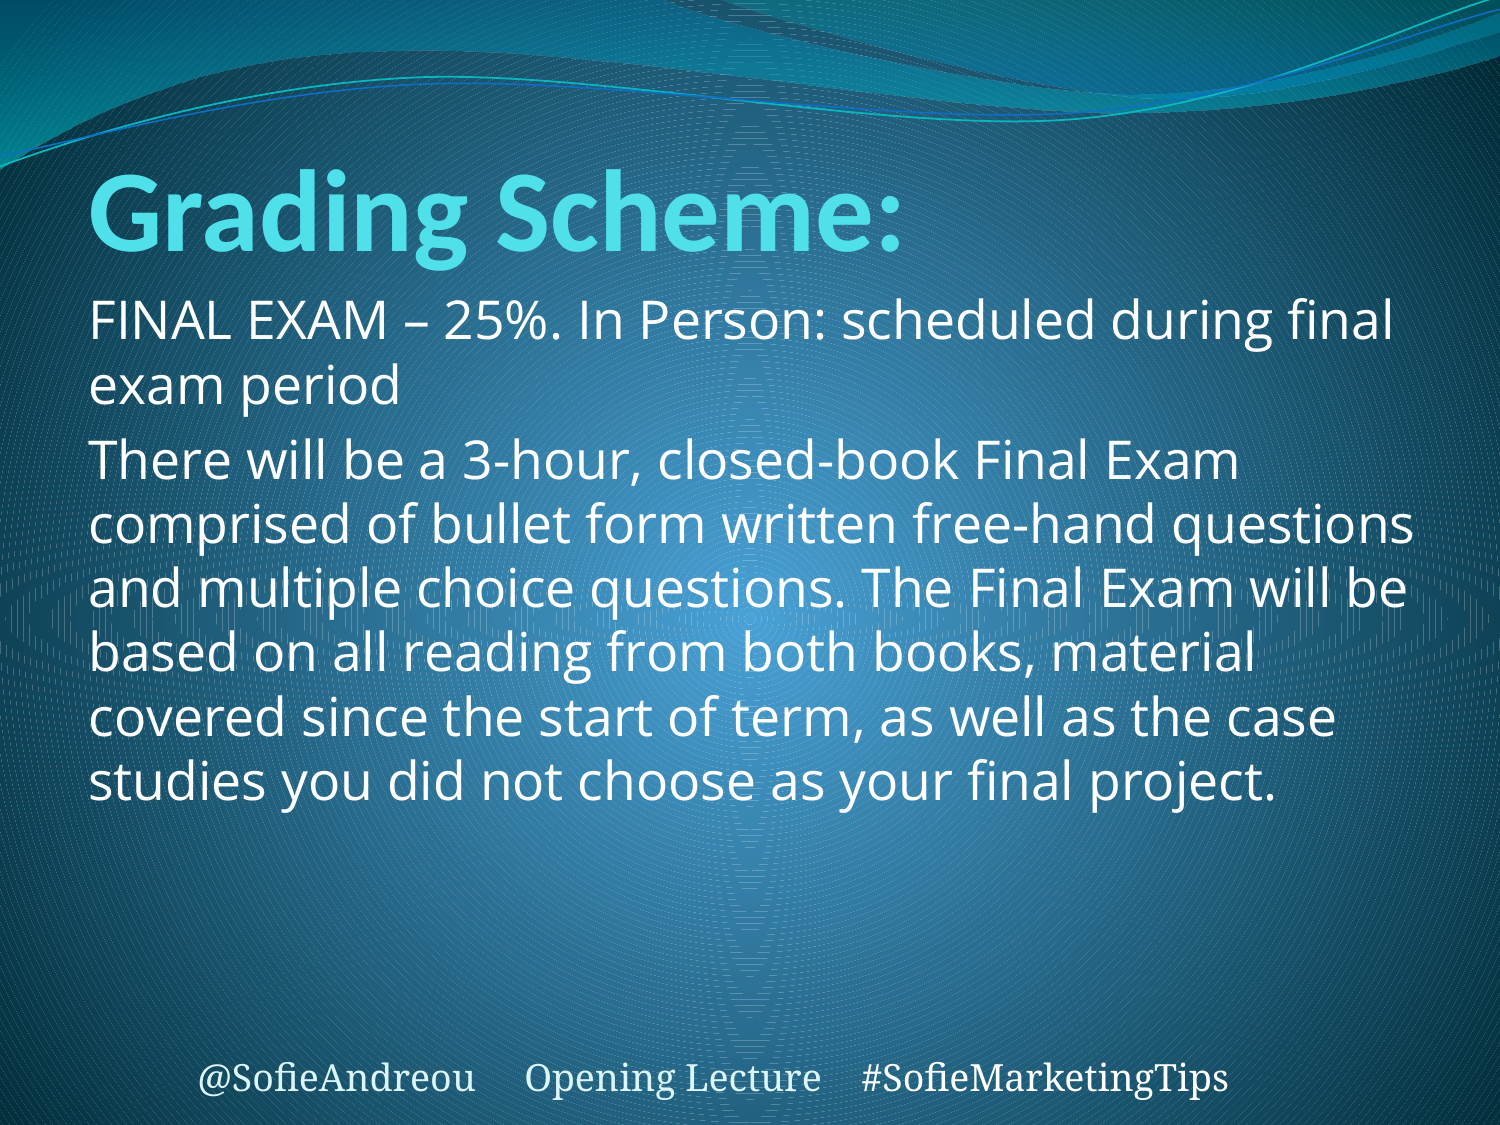

# Grading Scheme:
FINAL EXAM – 25%. In Person: scheduled during final exam period
There will be a 3-hour, closed-book Final Exam comprised of bullet form written free-hand questions and multiple choice questions. The Final Exam will be based on all reading from both books, material covered since the start of term, as well as the case studies you did not choose as your final project.

@SofieAndreou     Opening Lecture    #SofieMarketingTips